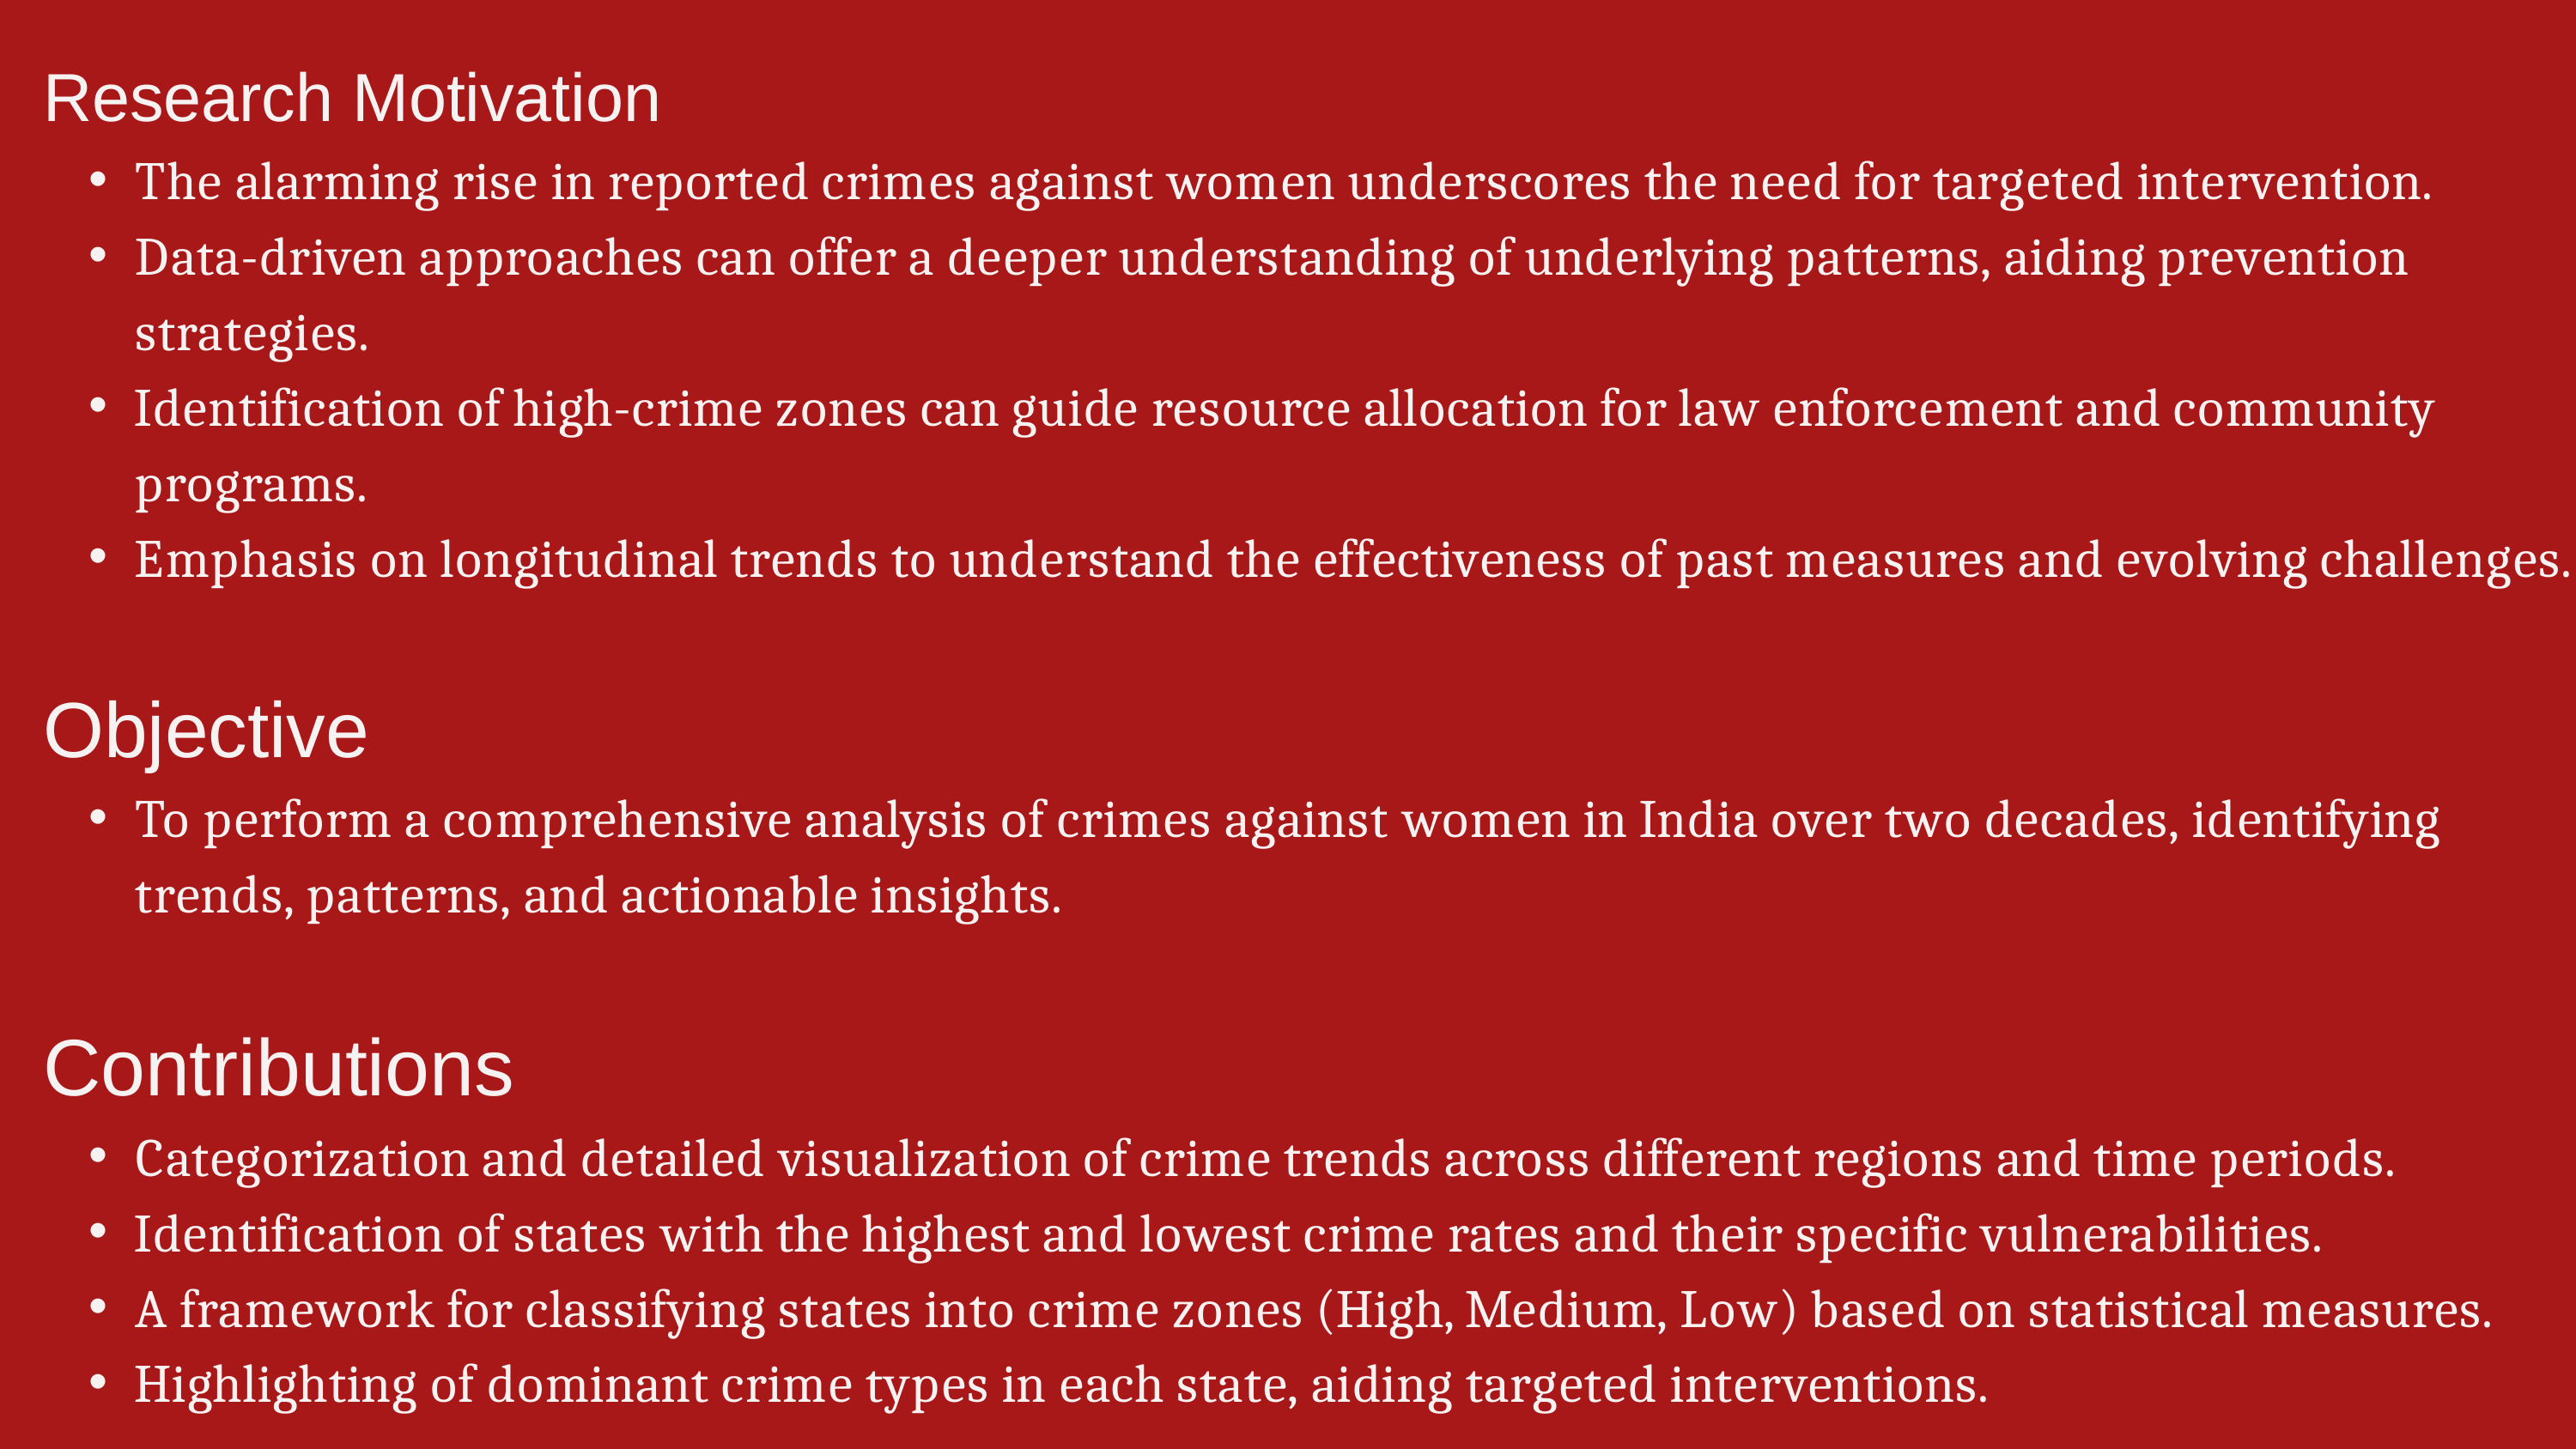

Research Motivation
The alarming rise in reported crimes against women underscores the need for targeted intervention.
Data-driven approaches can offer a deeper understanding of underlying patterns, aiding prevention strategies.
Identification of high-crime zones can guide resource allocation for law enforcement and community programs.
Emphasis on longitudinal trends to understand the effectiveness of past measures and evolving challenges.

Objective
To perform a comprehensive analysis of crimes against women in India over two decades, identifying trends, patterns, and actionable insights.

Contributions
Categorization and detailed visualization of crime trends across different regions and time periods.
Identification of states with the highest and lowest crime rates and their specific vulnerabilities.
A framework for classifying states into crime zones (High, Medium, Low) based on statistical measures.
Highlighting of dominant crime types in each state, aiding targeted interventions.